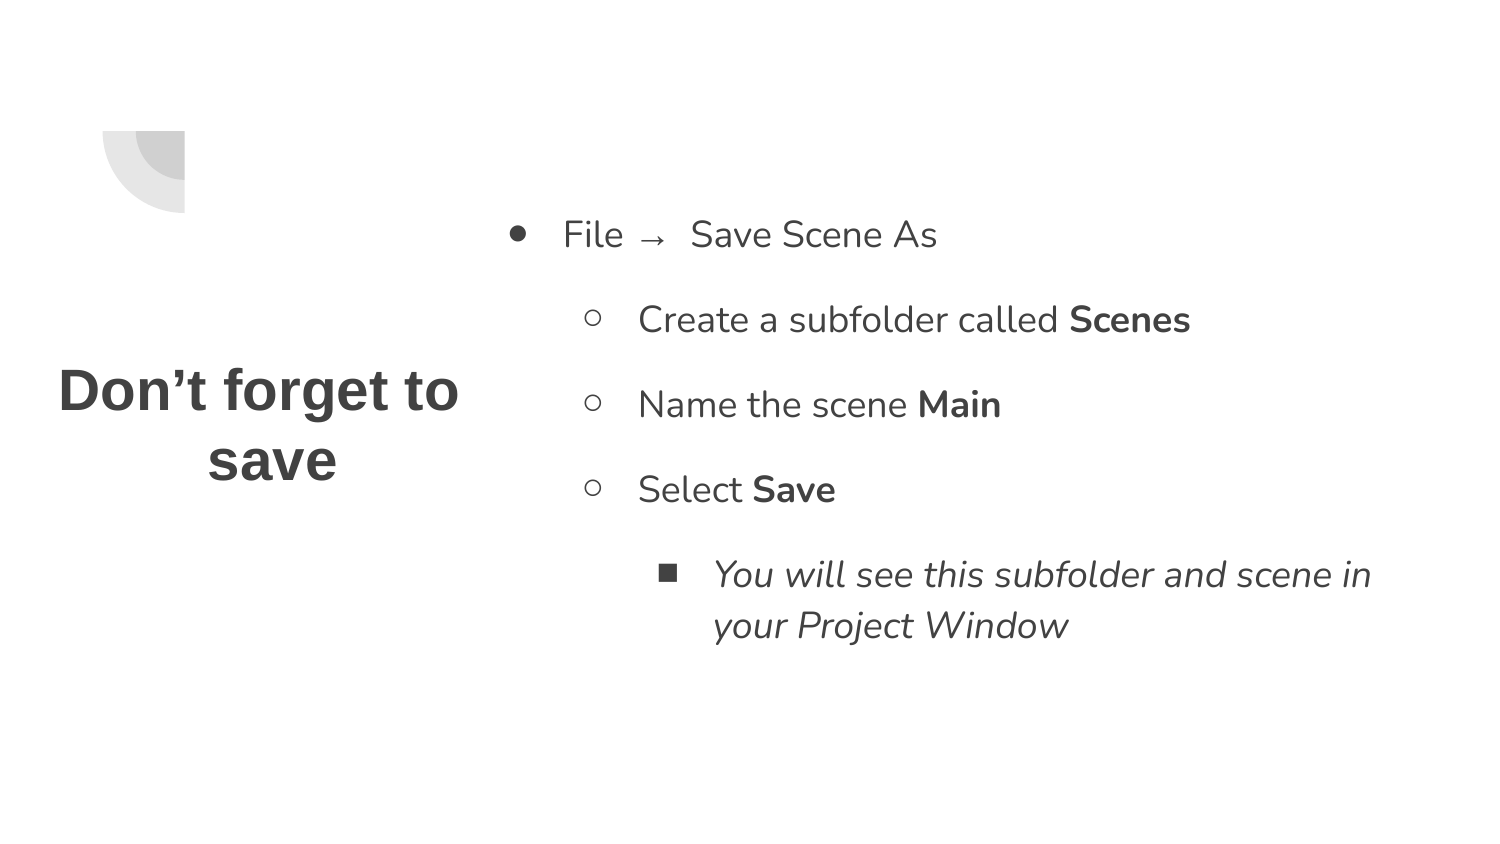

File →  Save Scene As
Create a subfolder called Scenes
Name the scene Main
Select Save
You will see this subfolder and scene in your Project Window
# Don’t forget to
save